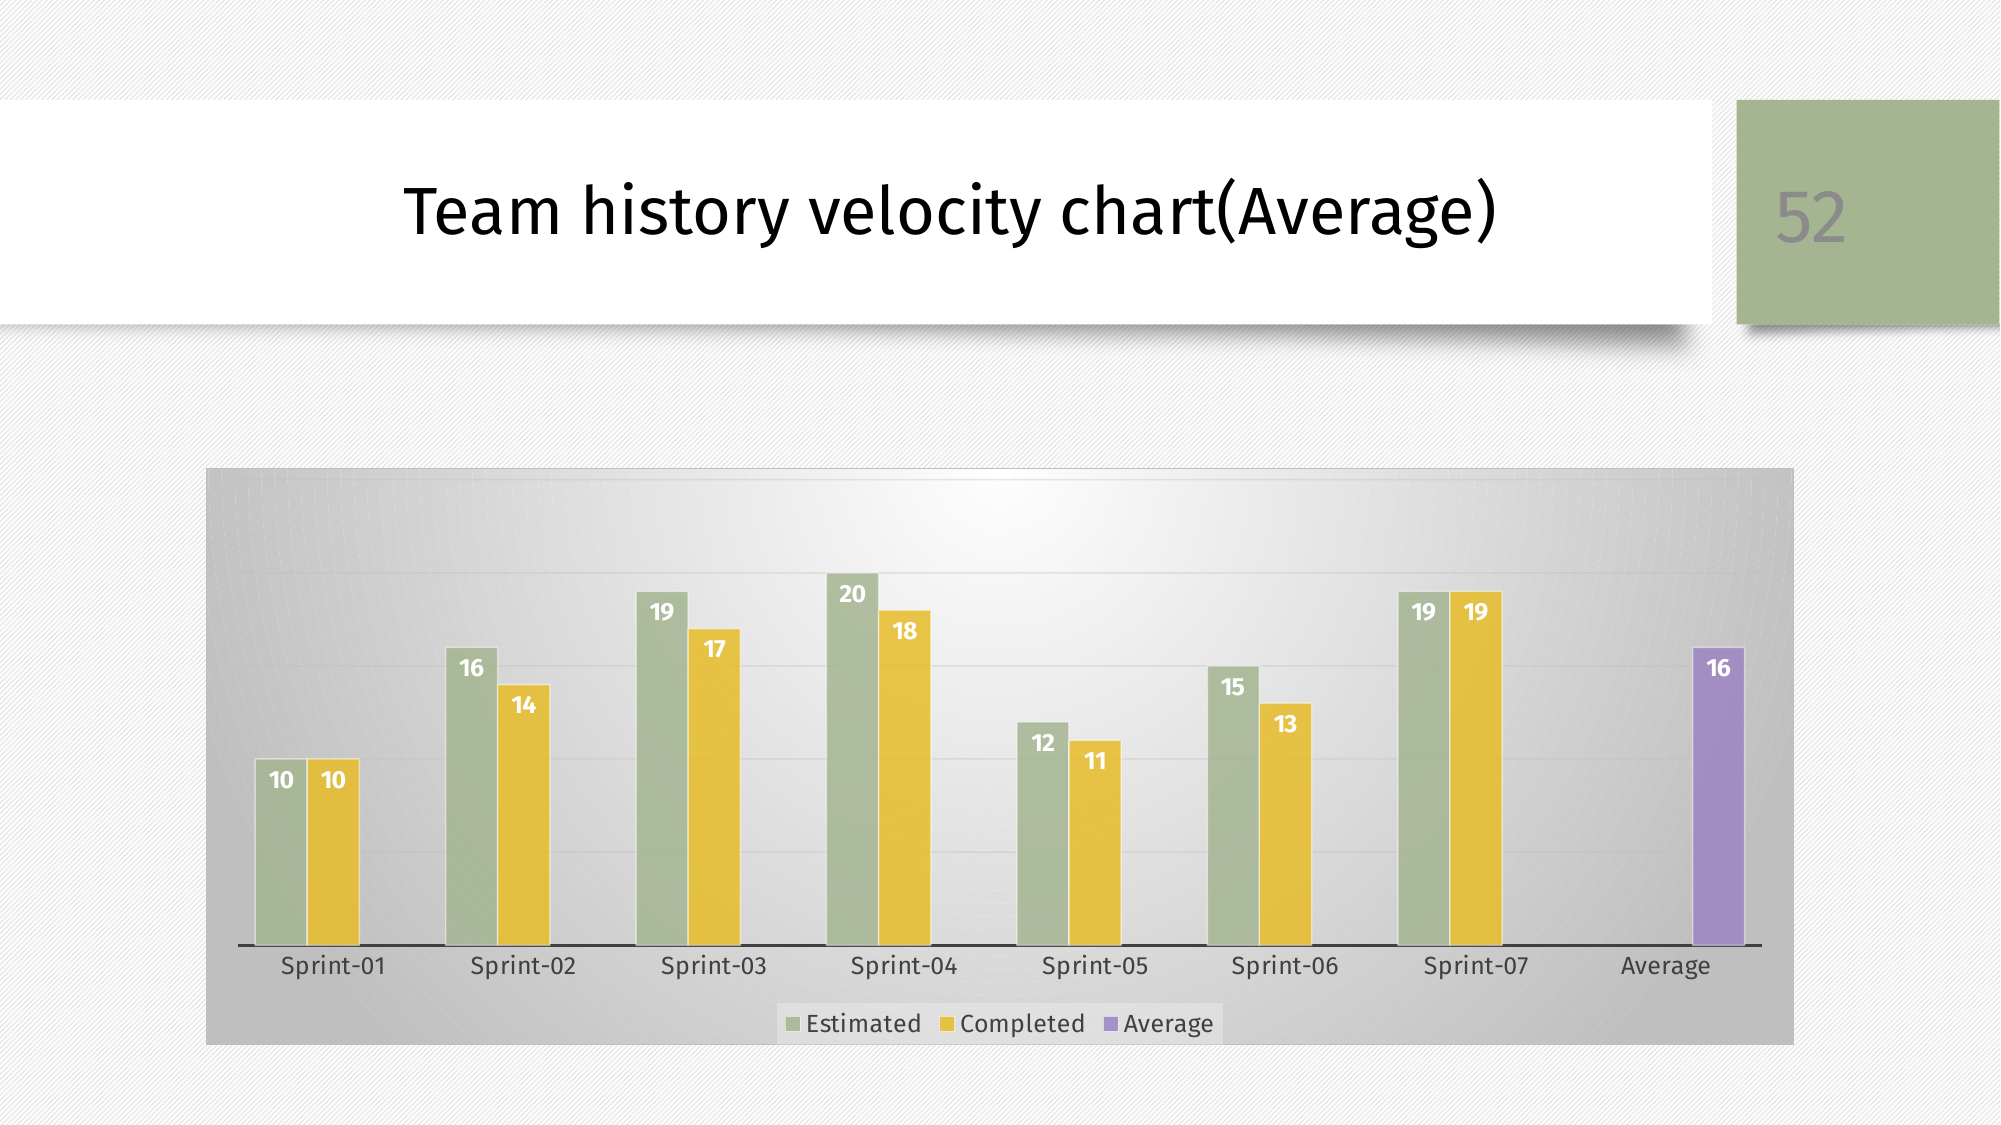

52
# Team history velocity chart(Average)

### Chart

| Category | Estimated | Completed | Average |
|---|---|---|---|
| Sprint-01 | 10.0 | 10.0 | None |
| Sprint-02 | 16.0 | 14.0 | None |
| Sprint-03 | 19.0 | 17.0 | None |
| Sprint-04 | 20.0 | 18.0 | None |
| Sprint-05 | 12.0 | 11.0 | None |
| Sprint-06 | 15.0 | 13.0 | None |
| Sprint-07 | 19.0 | 19.0 | None |
| Average | None | None | 16.0 |